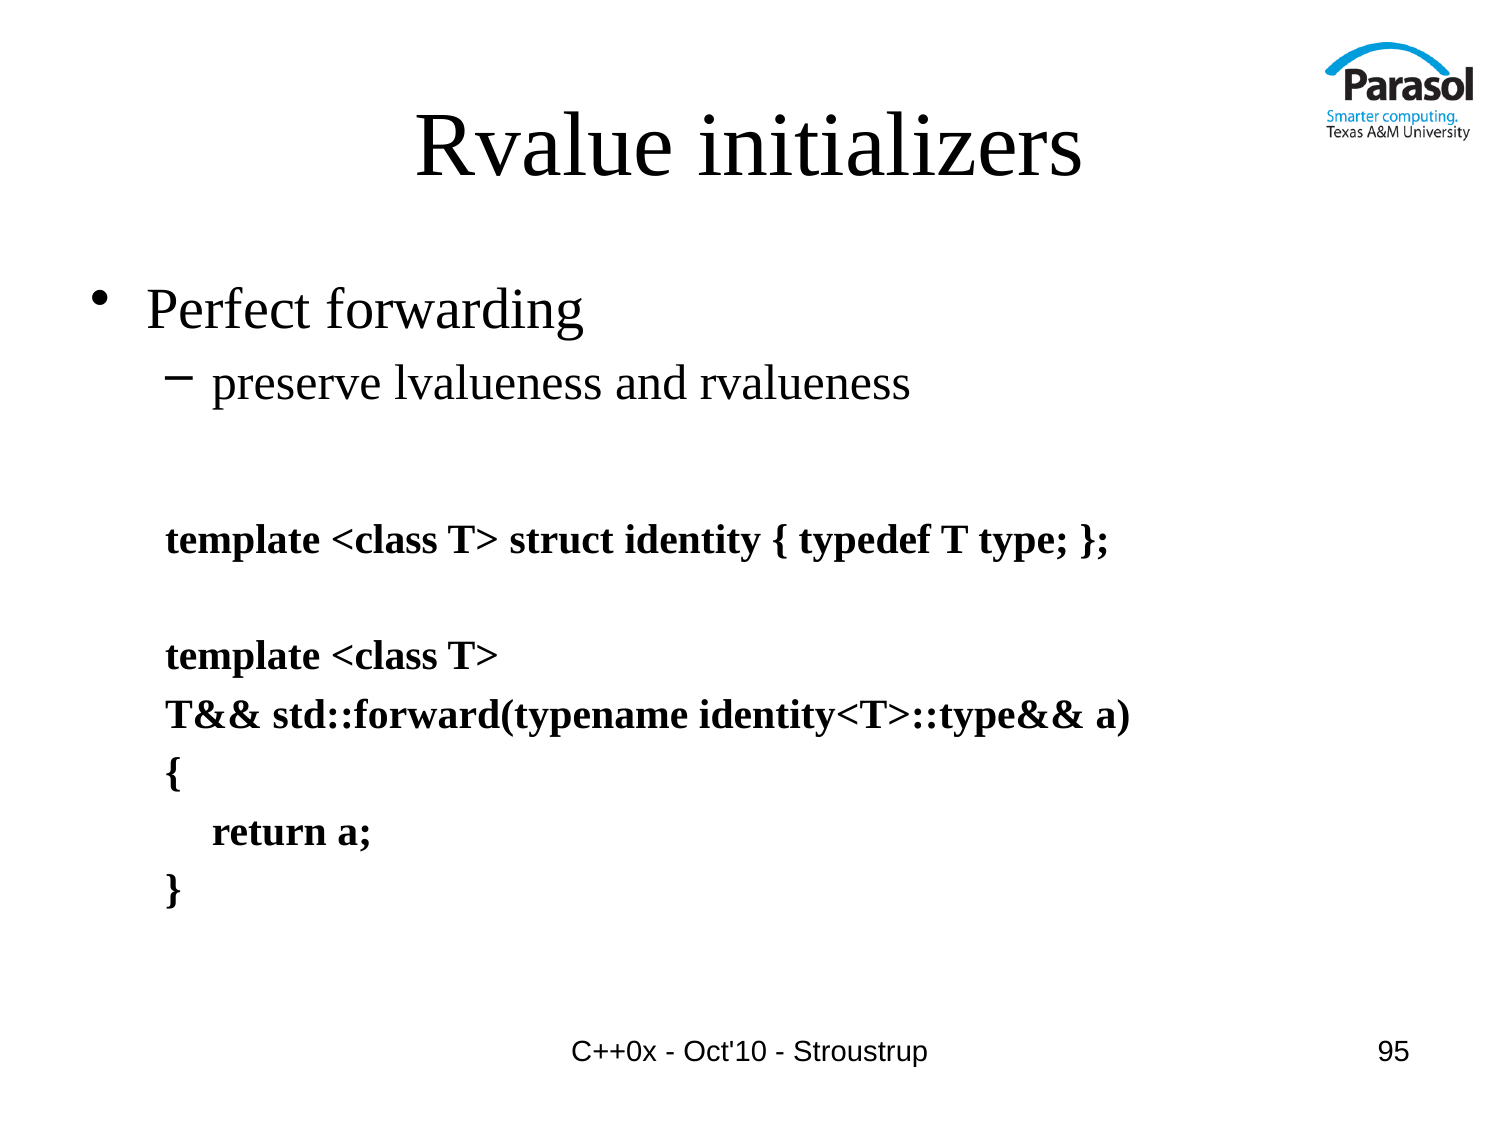

# Rvalue initializers
Perfect forwarding
preserve lvalueness and rvalueness

template <class T> struct identity { typedef T type; };

template <class T>
T&& std::forward(typename identity<T>::type&& a)
{
	return a;
}
C++0x - Oct'10 - Stroustrup
95